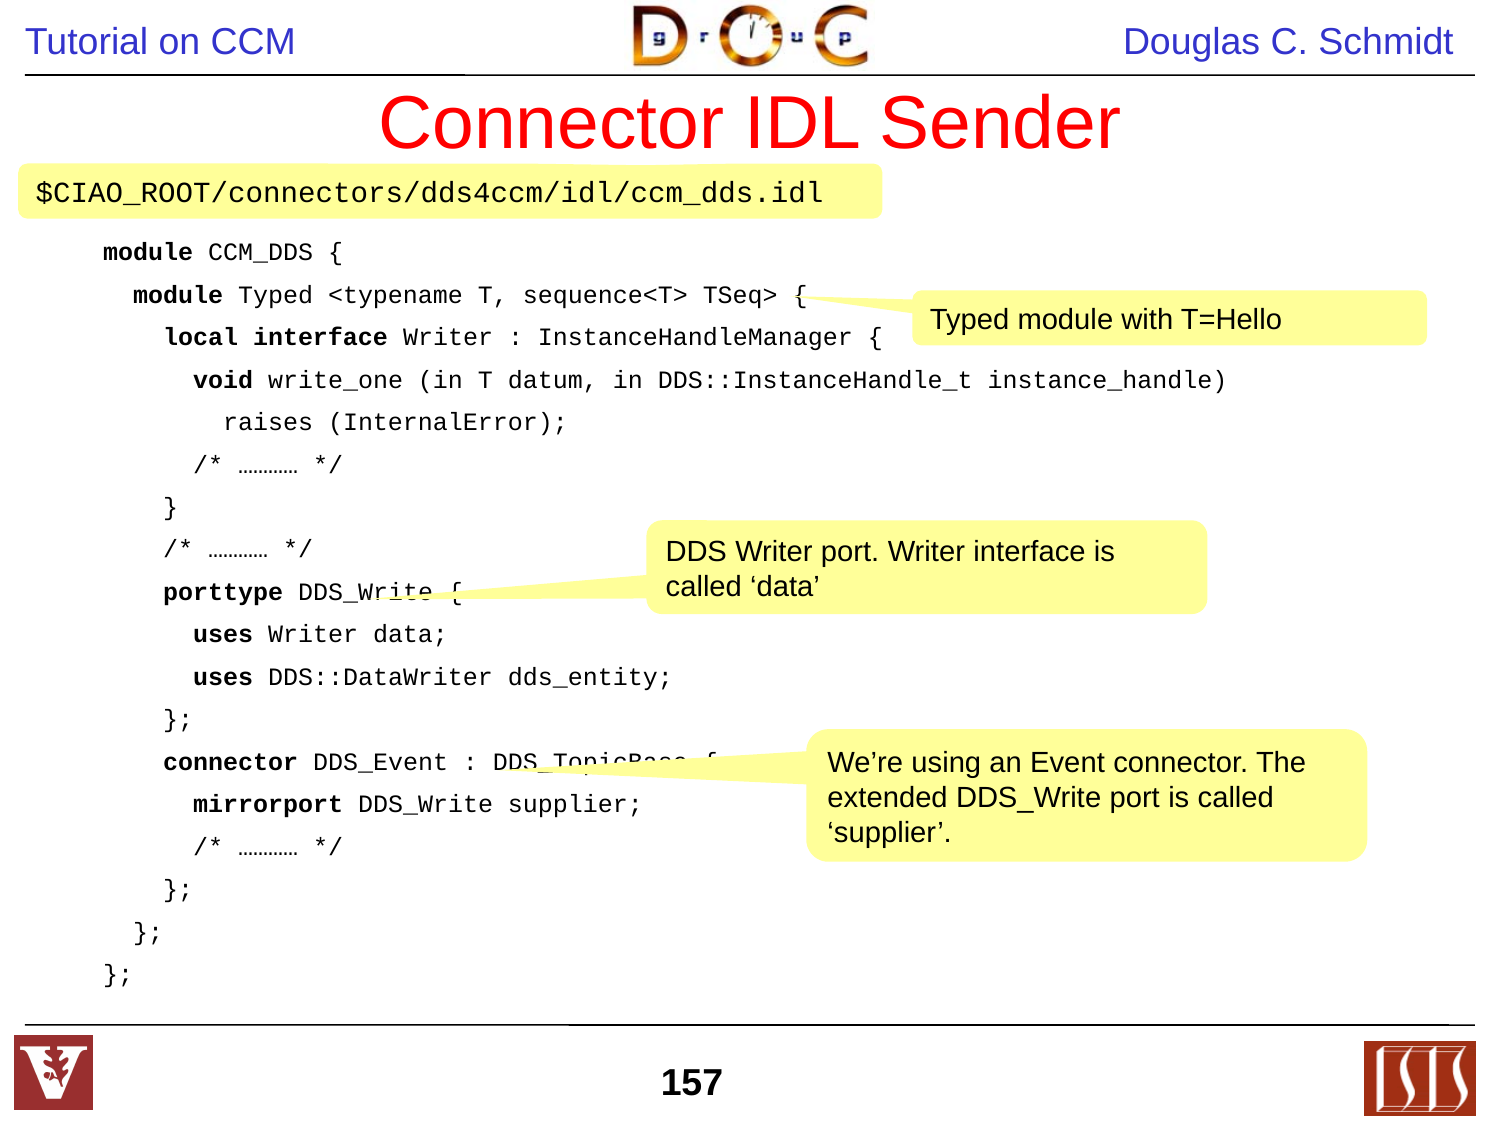

# Connector IDL Sender
$CIAO_ROOT/connectors/dds4ccm/idl/ccm_dds.idl
module CCM_DDS {
  module Typed <typename T, sequence<T> TSeq> {
    local interface Writer : InstanceHandleManager {
      void write_one (in T datum, in DDS::InstanceHandle_t instance_handle)
        raises (InternalError);
      /* ………… */
    }
    /* ………… */
    porttype DDS_Write {
      uses Writer data;
      uses DDS::DataWriter dds_entity;
    };
    connector DDS_Event : DDS_TopicBase {
      mirrorport DDS_Write supplier;
      /* ………… */
    };
  };
};
Typed module with T=Hello
DDS Writer port. Writer interface is called ‘data’
We’re using an Event connector. The extended DDS_Write port is called ‘supplier’.